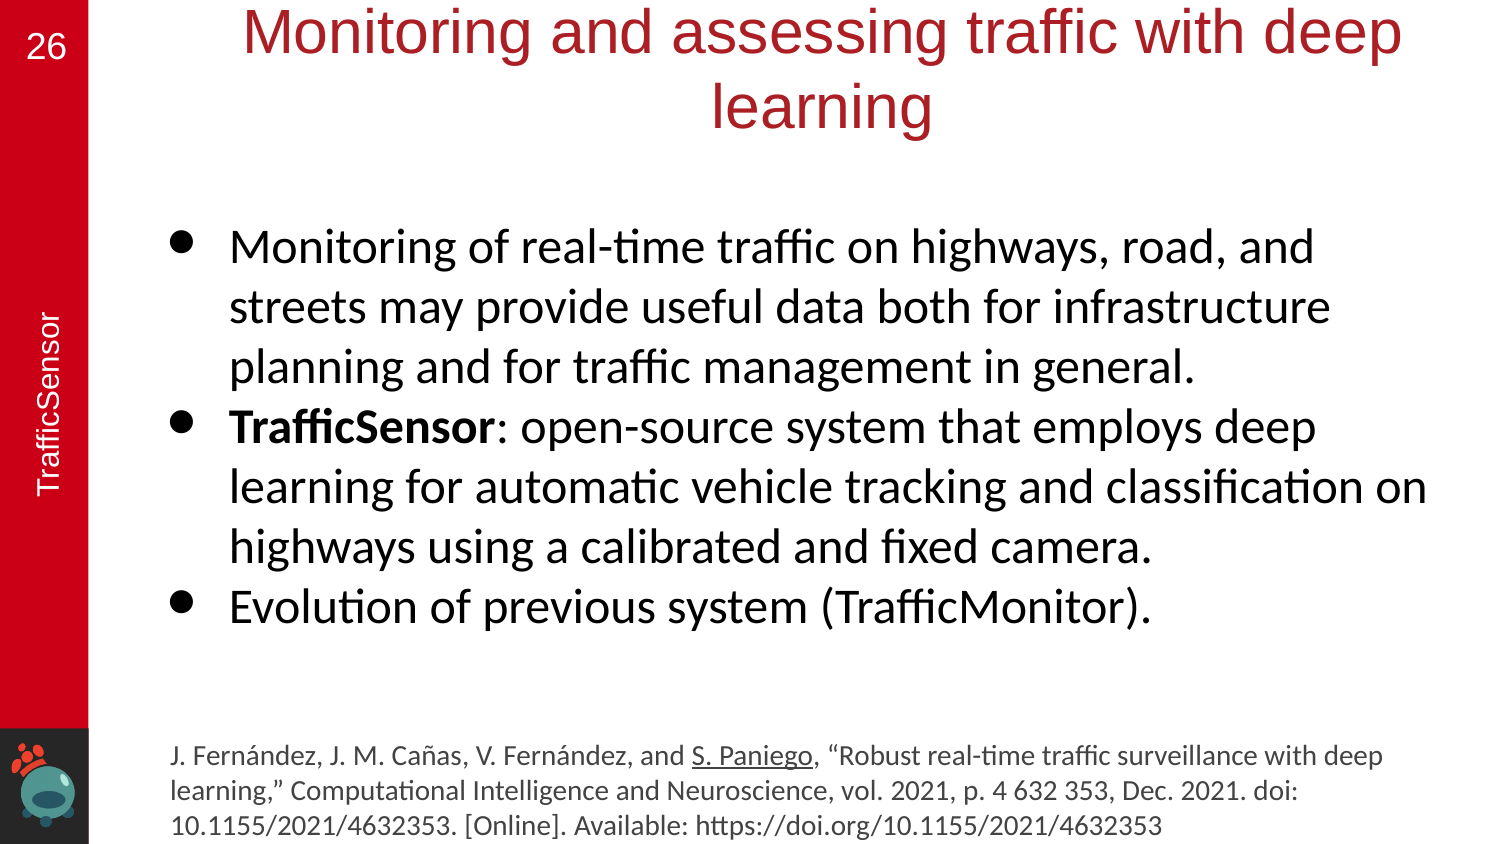

# Monitoring and assessing traffic with deep learning
26
Monitoring of real-time traffic on highways, road, and streets may provide useful data both for infrastructure planning and for traffic management in general.
TrafficSensor: open-source system that employs deep learning for automatic vehicle tracking and classification on highways using a calibrated and fixed camera.
Evolution of previous system (TrafficMonitor).
TrafficSensor
J. Fernández, J. M. Cañas, V. Fernández, and S. Paniego, “Robust real-time traffic surveillance with deep learning,” Computational Intelligence and Neuroscience, vol. 2021, p. 4 632 353, Dec. 2021. doi: 10.1155/2021/4632353. [Online]. Available: https://doi.org/10.1155/2021/4632353